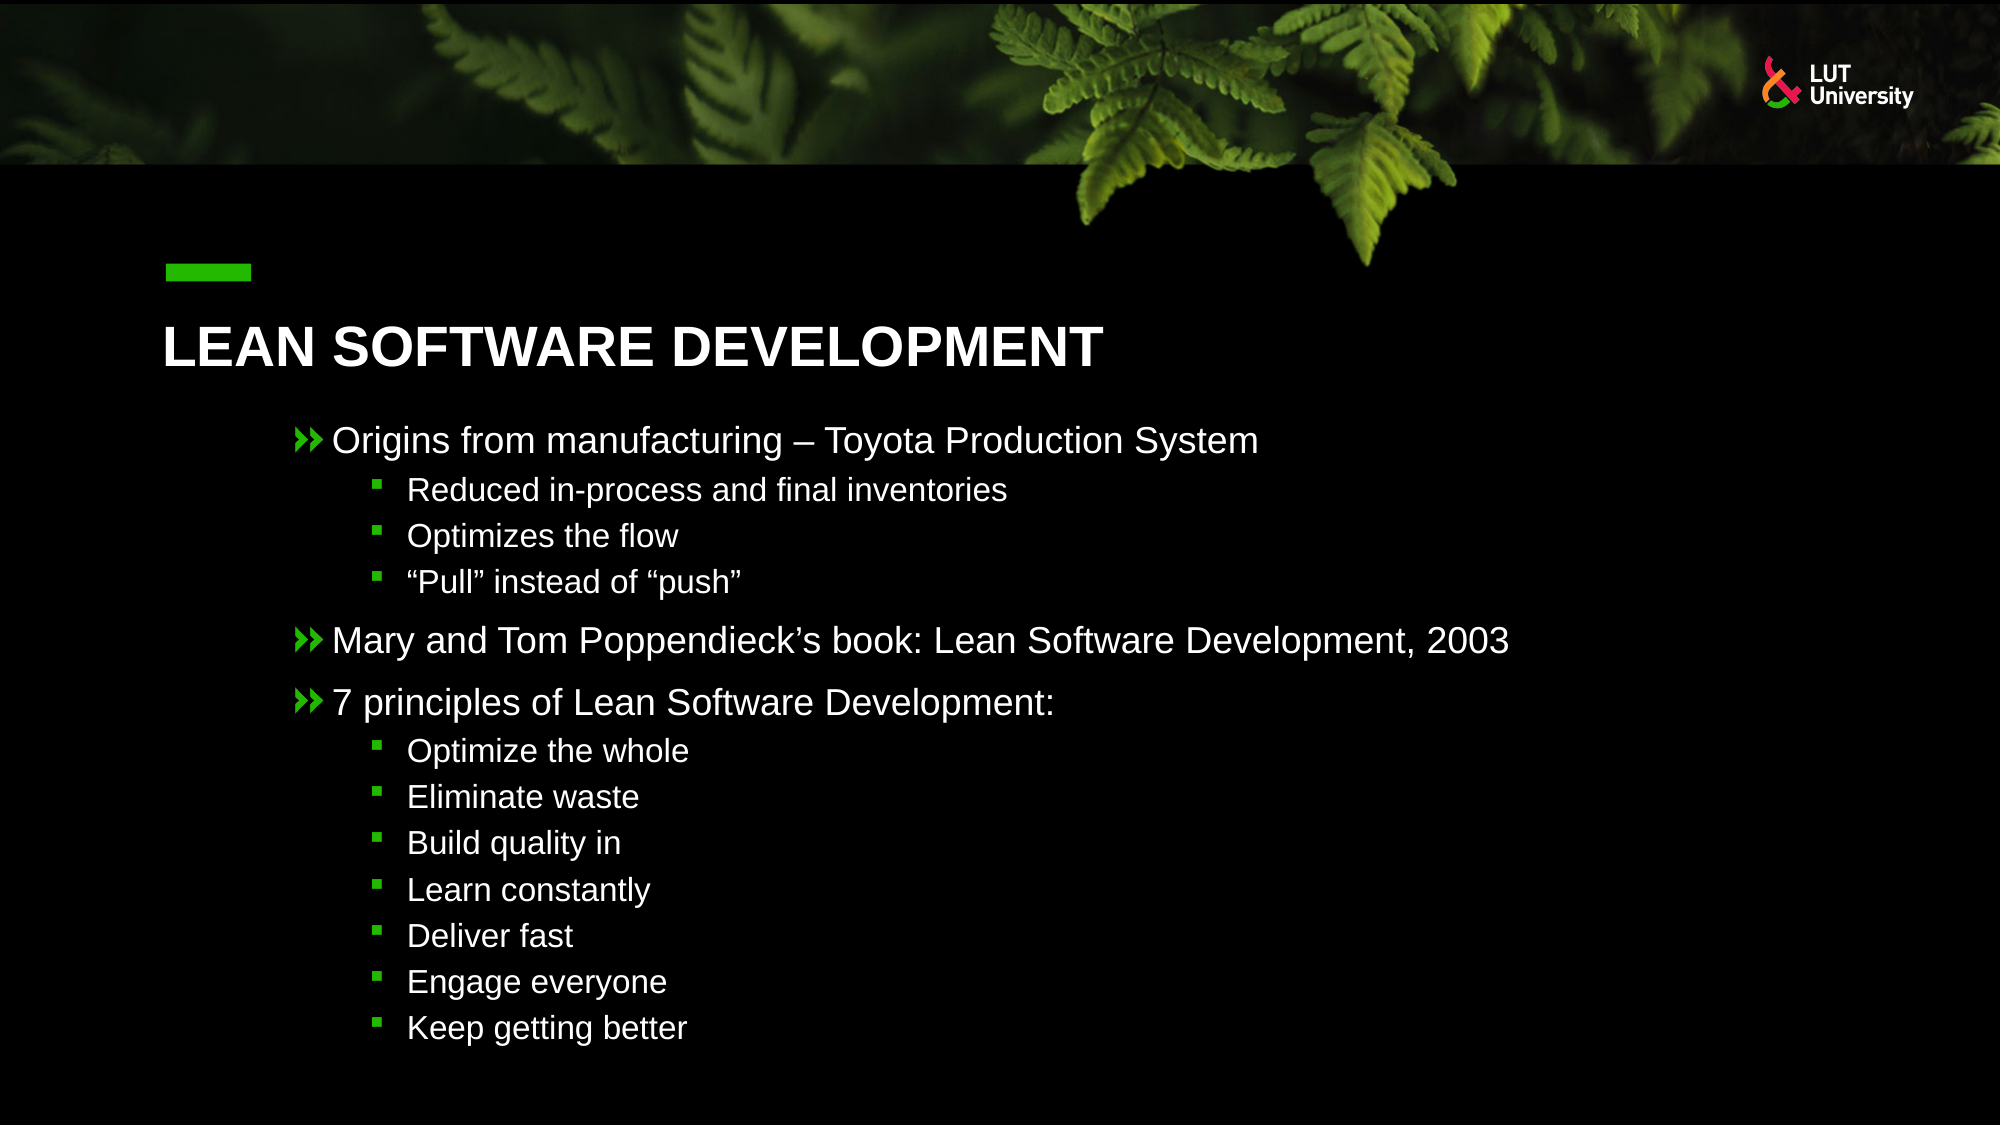

# Lean Software Development
Origins from manufacturing – Toyota Production System
Reduced in-process and final inventories
Optimizes the flow
“Pull” instead of “push”
Mary and Tom Poppendieck’s book: Lean Software Development, 2003
7 principles of Lean Software Development:
Optimize the whole
Eliminate waste
Build quality in
Learn constantly
Deliver fast
Engage everyone
Keep getting better